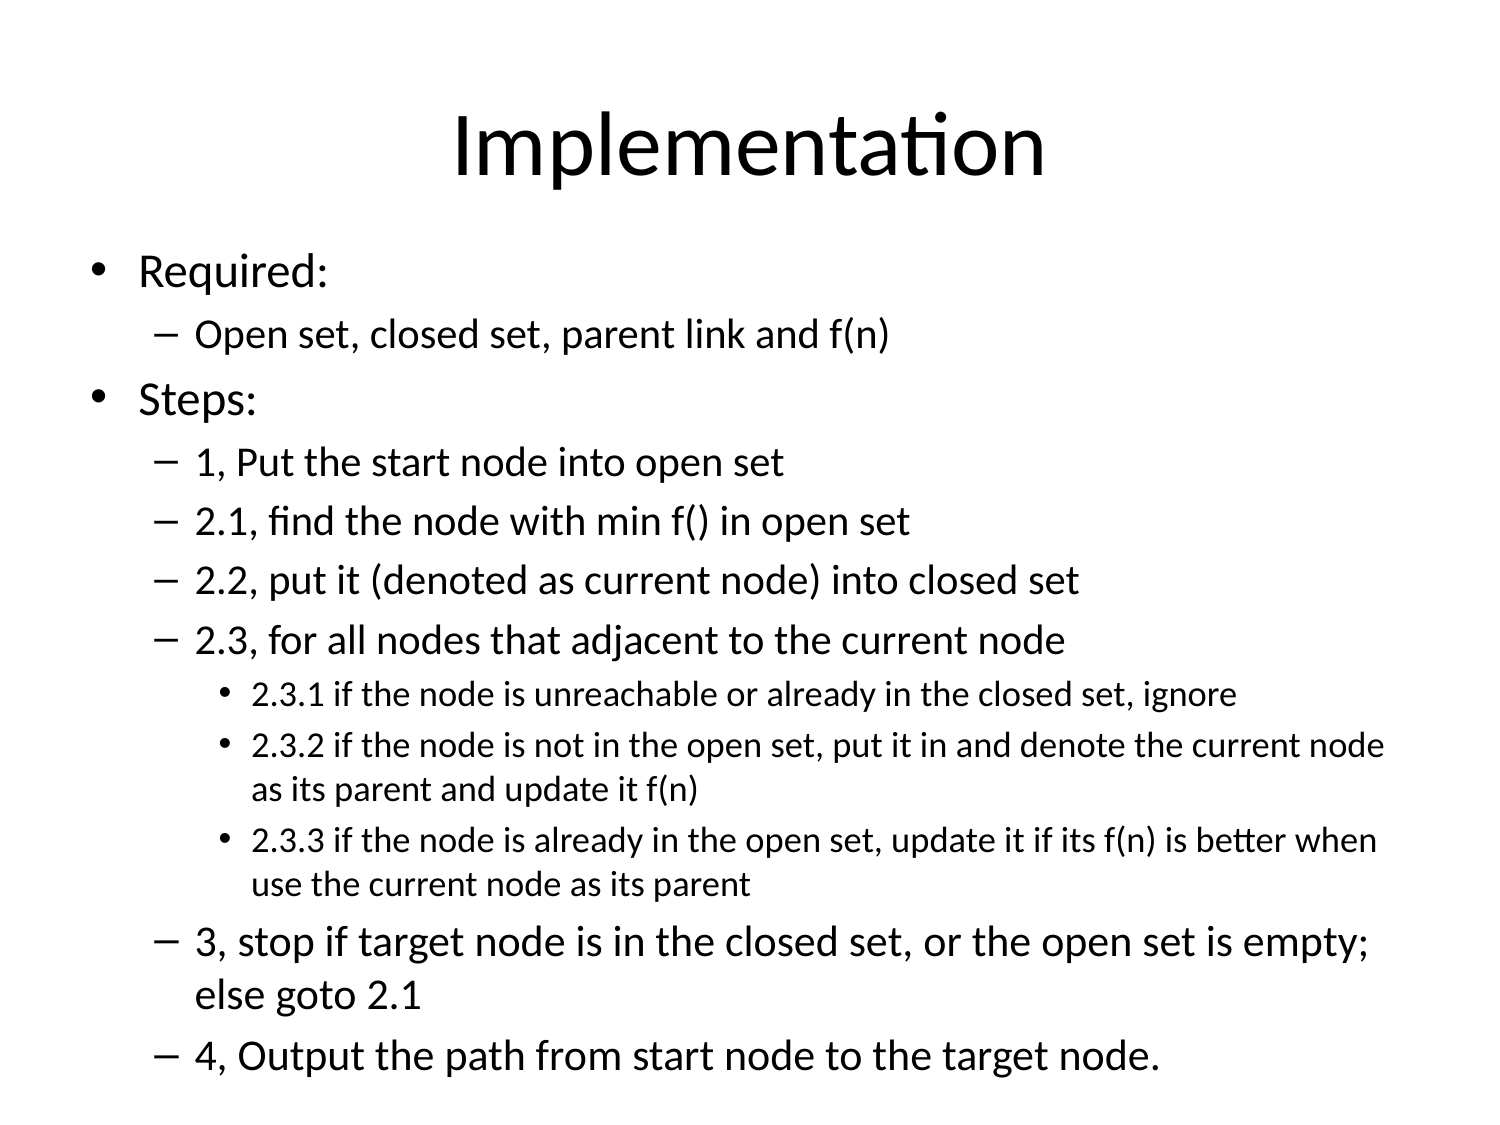

# Implementation
Required:
Open set, closed set, parent link and f(n)
Steps:
1, Put the start node into open set
2.1, find the node with min f() in open set
2.2, put it (denoted as current node) into closed set
2.3, for all nodes that adjacent to the current node
2.3.1 if the node is unreachable or already in the closed set, ignore
2.3.2 if the node is not in the open set, put it in and denote the current node as its parent and update it f(n)
2.3.3 if the node is already in the open set, update it if its f(n) is better when use the current node as its parent
3, stop if target node is in the closed set, or the open set is empty; else goto 2.1
4, Output the path from start node to the target node.